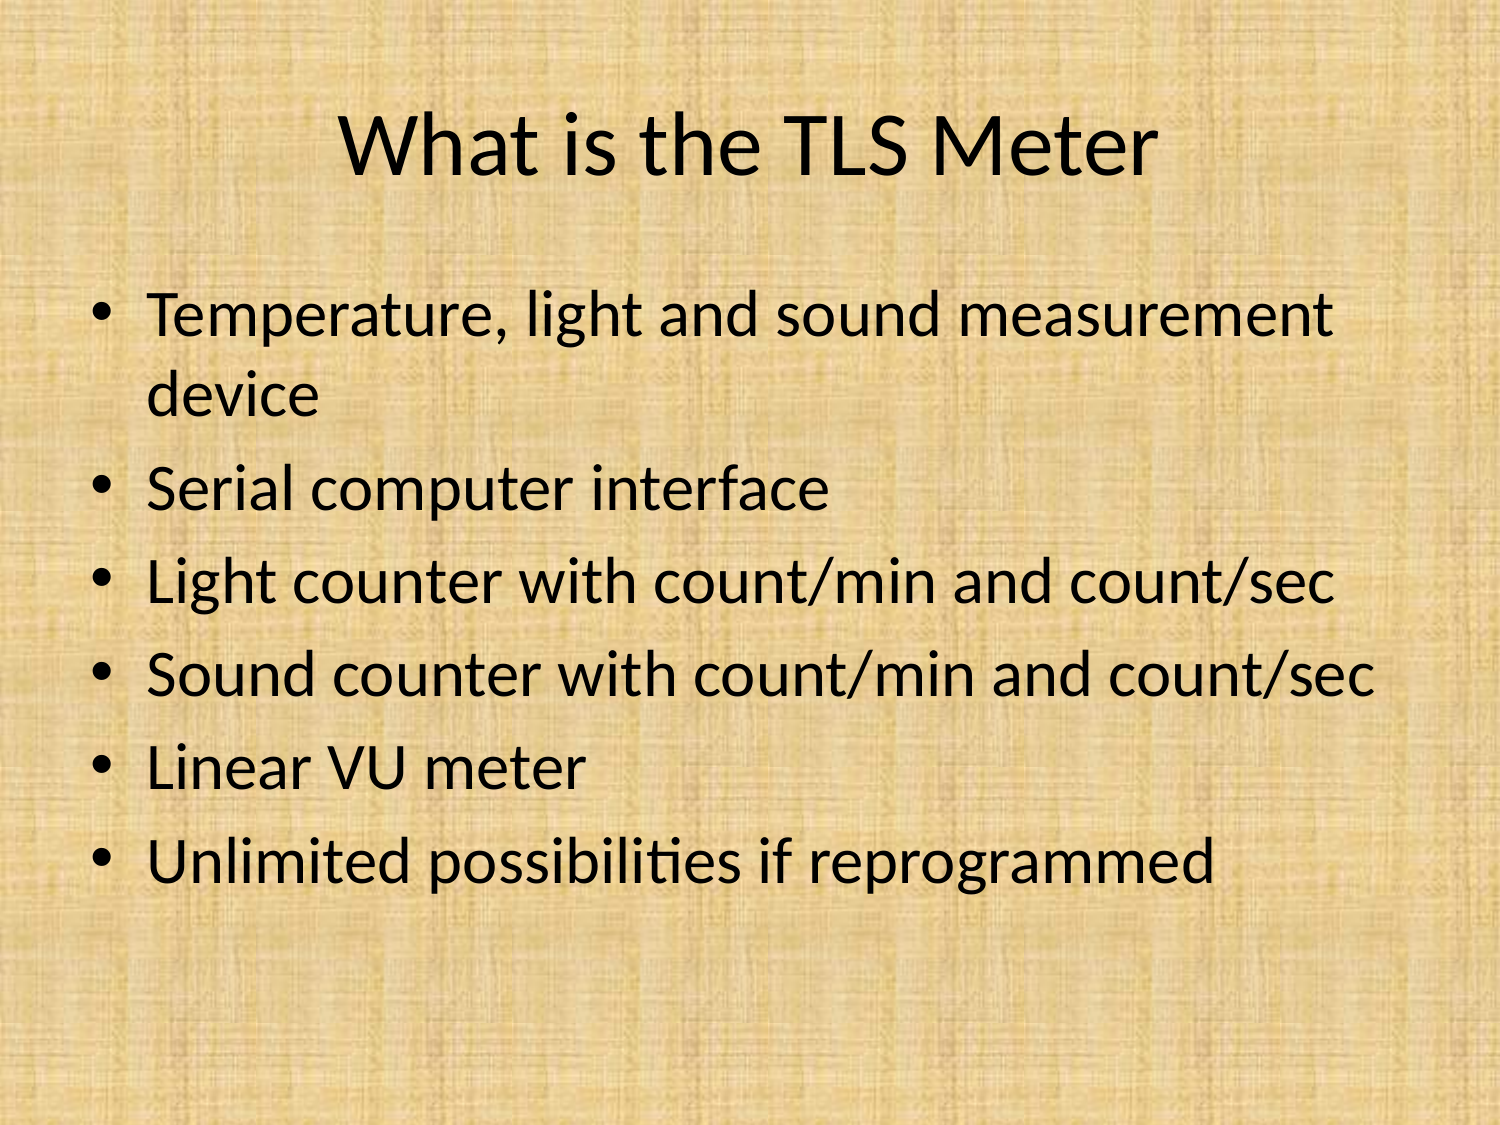

# What is the TLS Meter
Temperature, light and sound measurement device
Serial computer interface
Light counter with count/min and count/sec
Sound counter with count/min and count/sec
Linear VU meter
Unlimited possibilities if reprogrammed